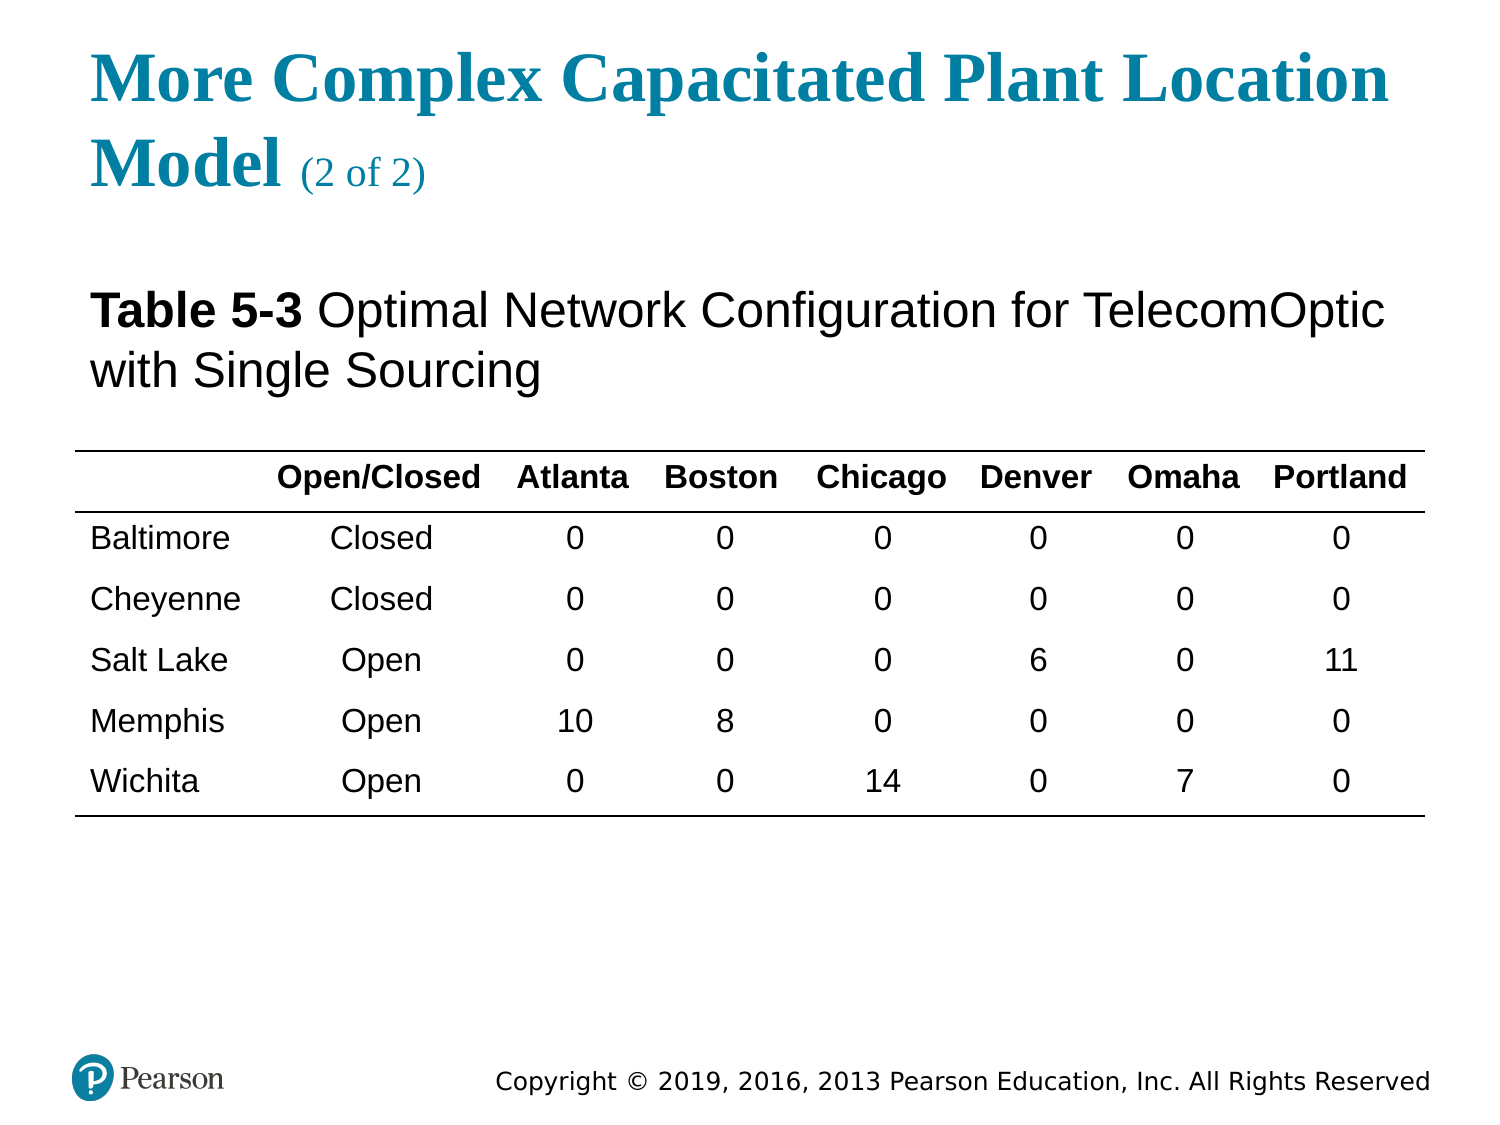

# More Complex Capacitated Plant Location Model (2 of 2)
Table 5-3 Optimal Network Configuration for TelecomOptic with Single Sourcing
| Blank | Open/Closed | Atlanta | Boston | Chicago | Denver | Omaha | Portland |
| --- | --- | --- | --- | --- | --- | --- | --- |
| Baltimore | Closed | 0 | 0 | 0 | 0 | 0 | 0 |
| Cheyenne | Closed | 0 | 0 | 0 | 0 | 0 | 0 |
| Salt Lake | Open | 0 | 0 | 0 | 6 | 0 | 11 |
| Memphis | Open | 10 | 8 | 0 | 0 | 0 | 0 |
| Wichita | Open | 0 | 0 | 14 | 0 | 7 | 0 |